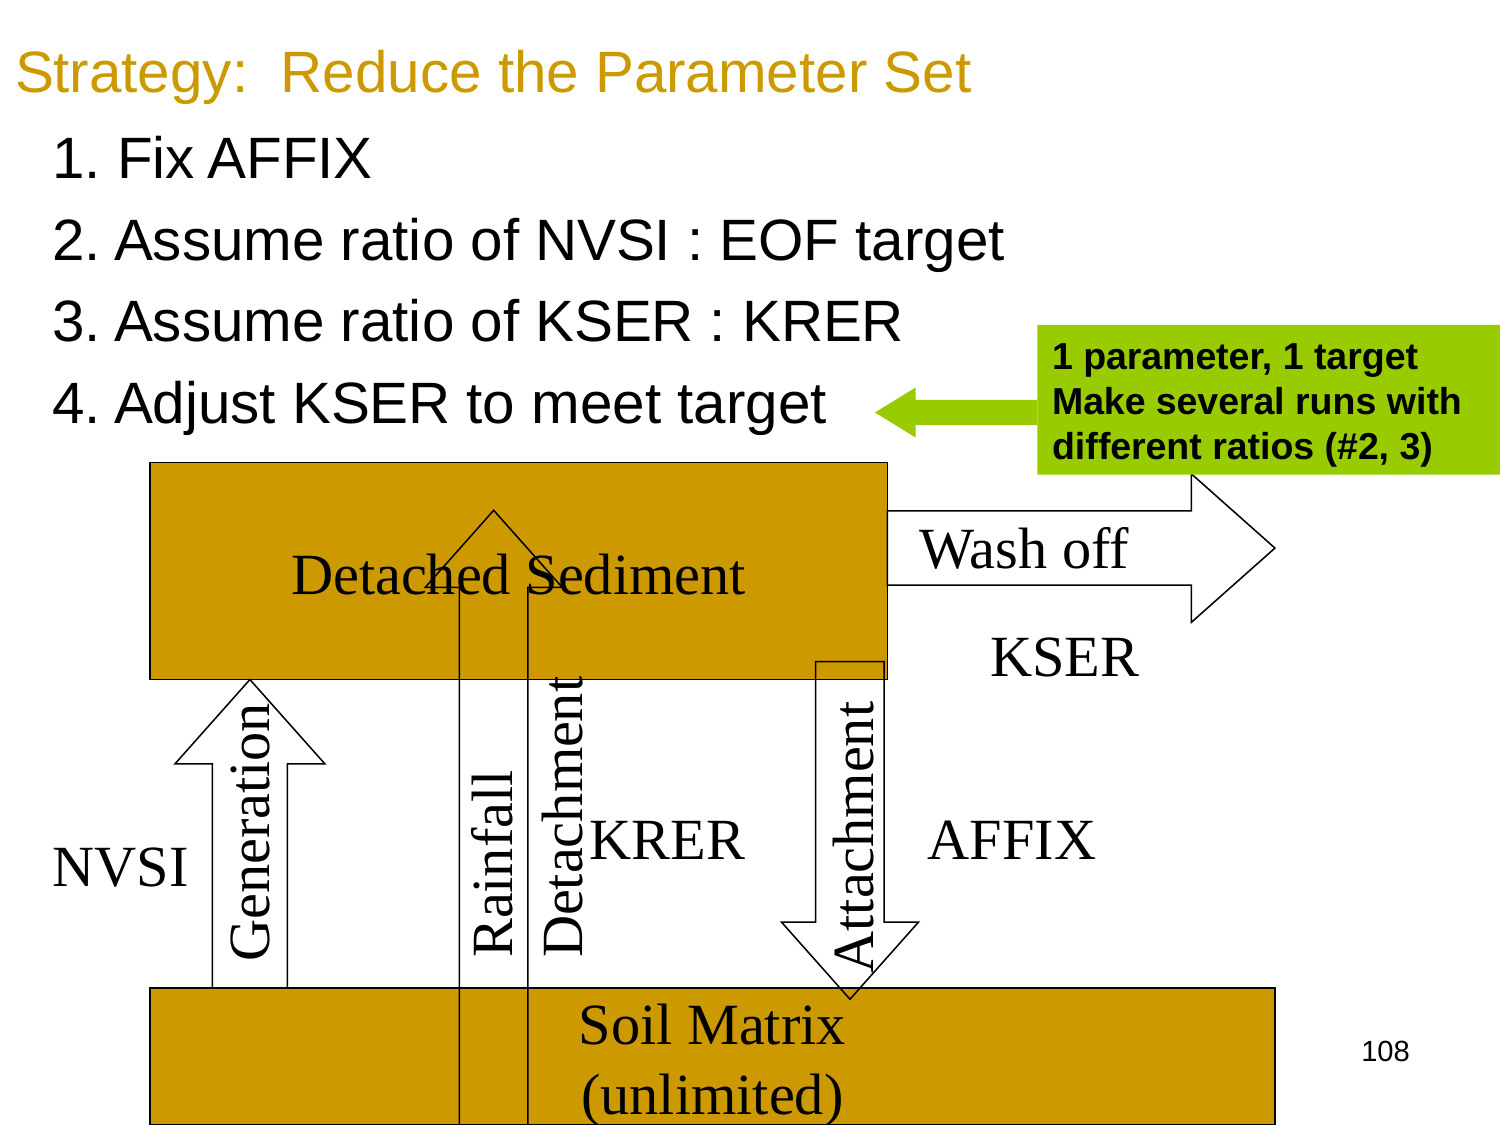

# Strategy:  Reduce the Parameter Set
1. Fix AFFIX
2. Assume ratio of NVSI : EOF target
3. Assume ratio of KSER : KRER
4. Adjust KSER to meet target
1 parameter, 1 target
Make several runs with different ratios (#2, 3)

Detached Sediment

Wash off
KSER

Rainfall
Detachment

Attachment

Generation
KRER
AFFIX
NVSI
Soil Matrix
(unlimited)
108